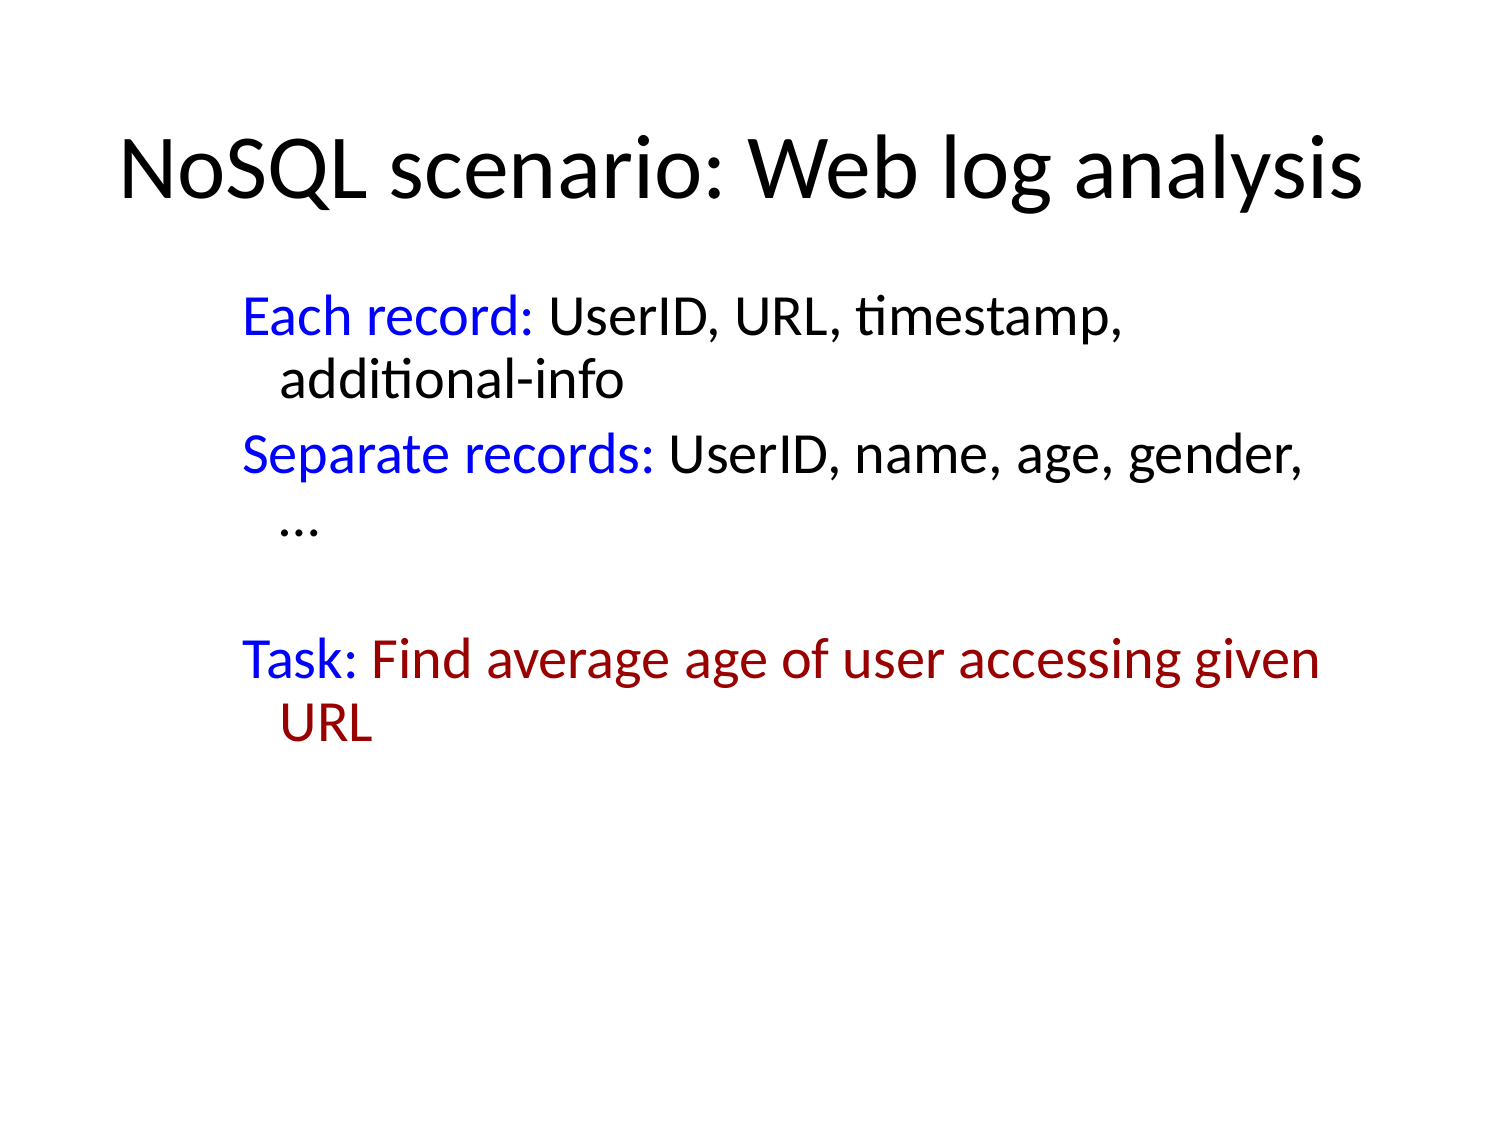

# NoSQL scenario: Web log analysis
Each record: UserID, URL, timestamp, additional-info
Separate records: UserID, name, age, gender, …

Task: Find average age of user accessing given URL